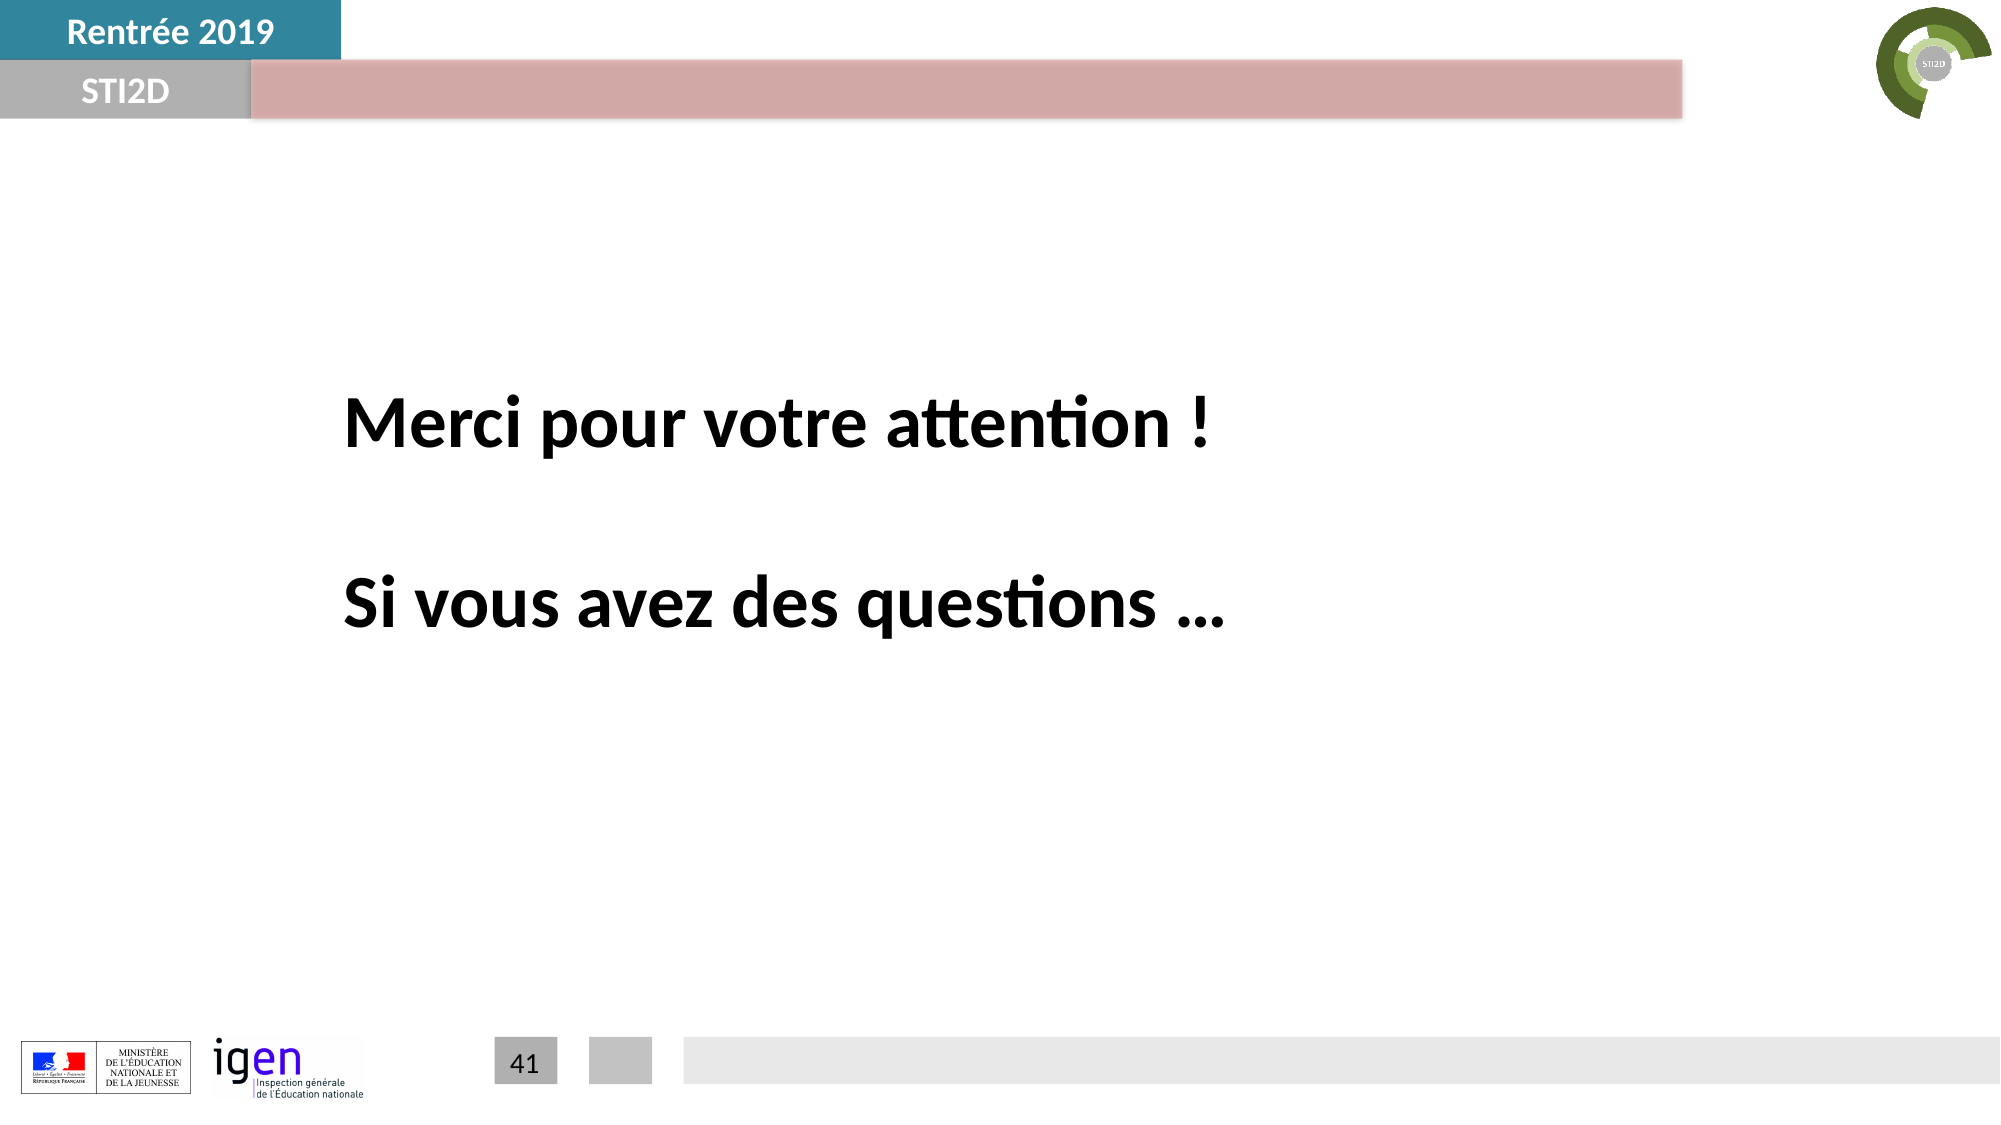

Merci pour votre attention !

Si vous avez des questions …

41